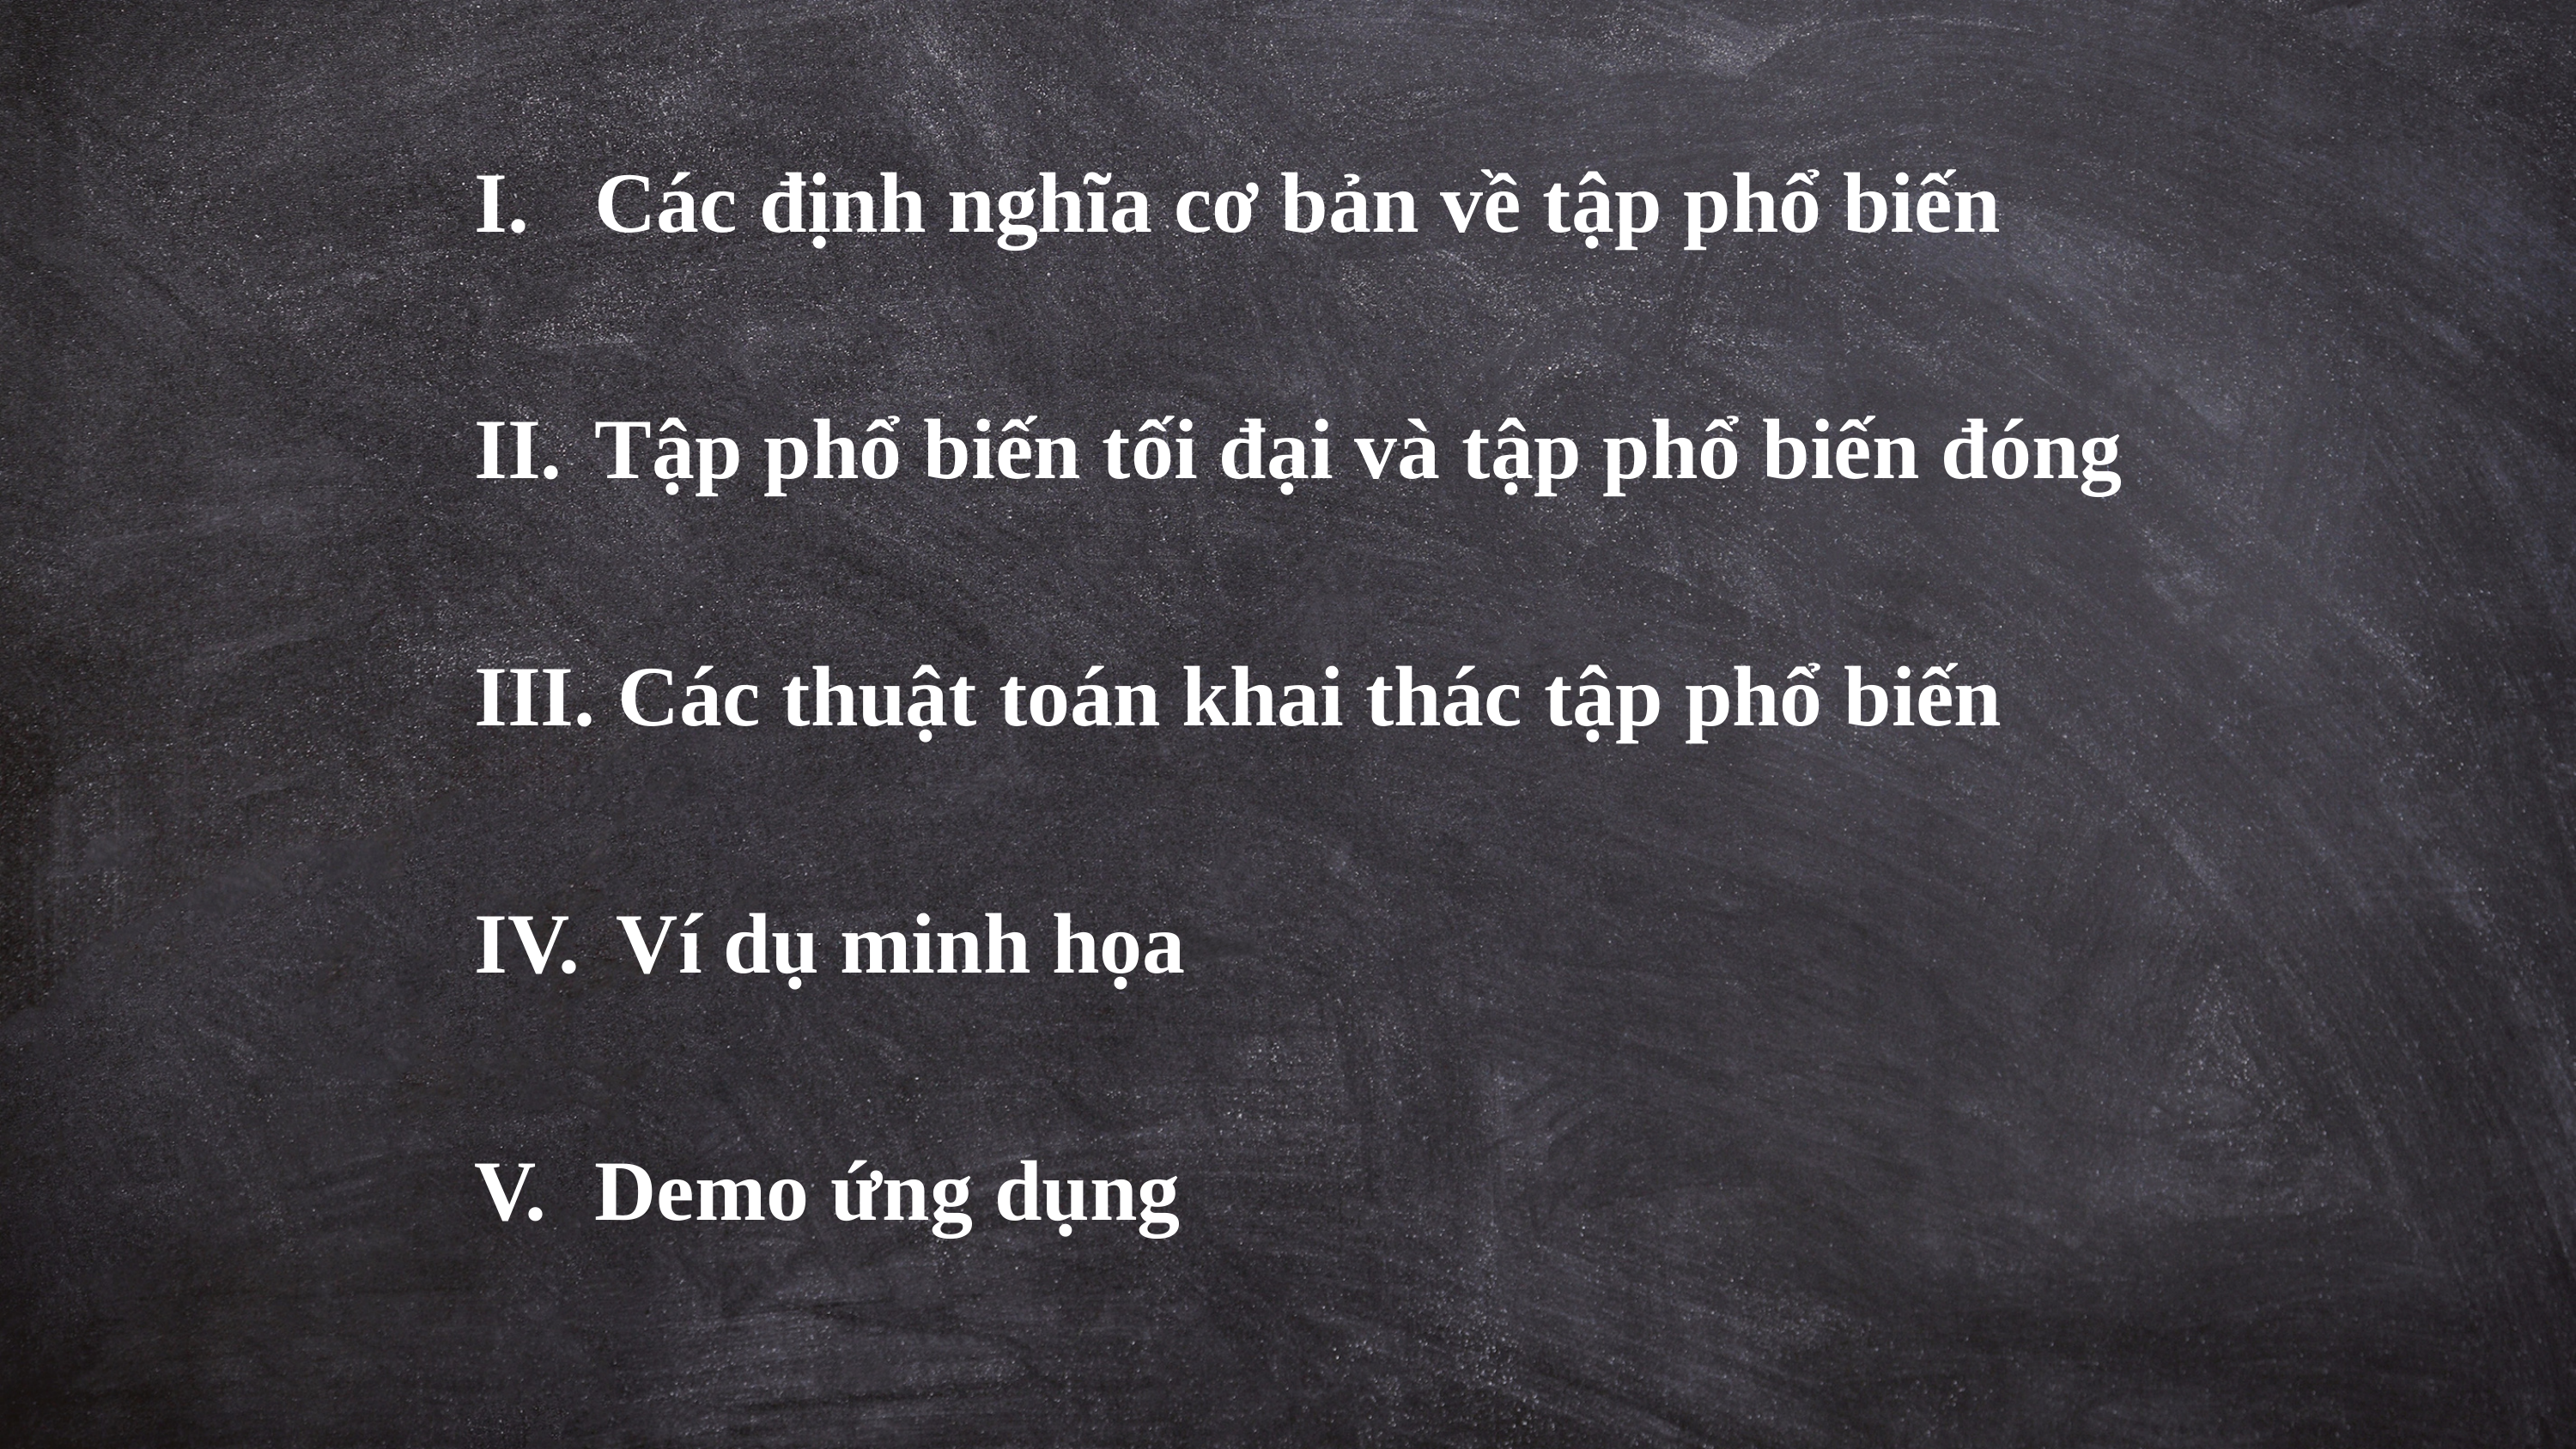

Các định nghĩa cơ bản về tập phổ biến

Tập phổ biến tối đại và tập phổ biến đóng

 Các thuật toán khai thác tập phổ biến

 Ví dụ minh họa

Demo ứng dụng